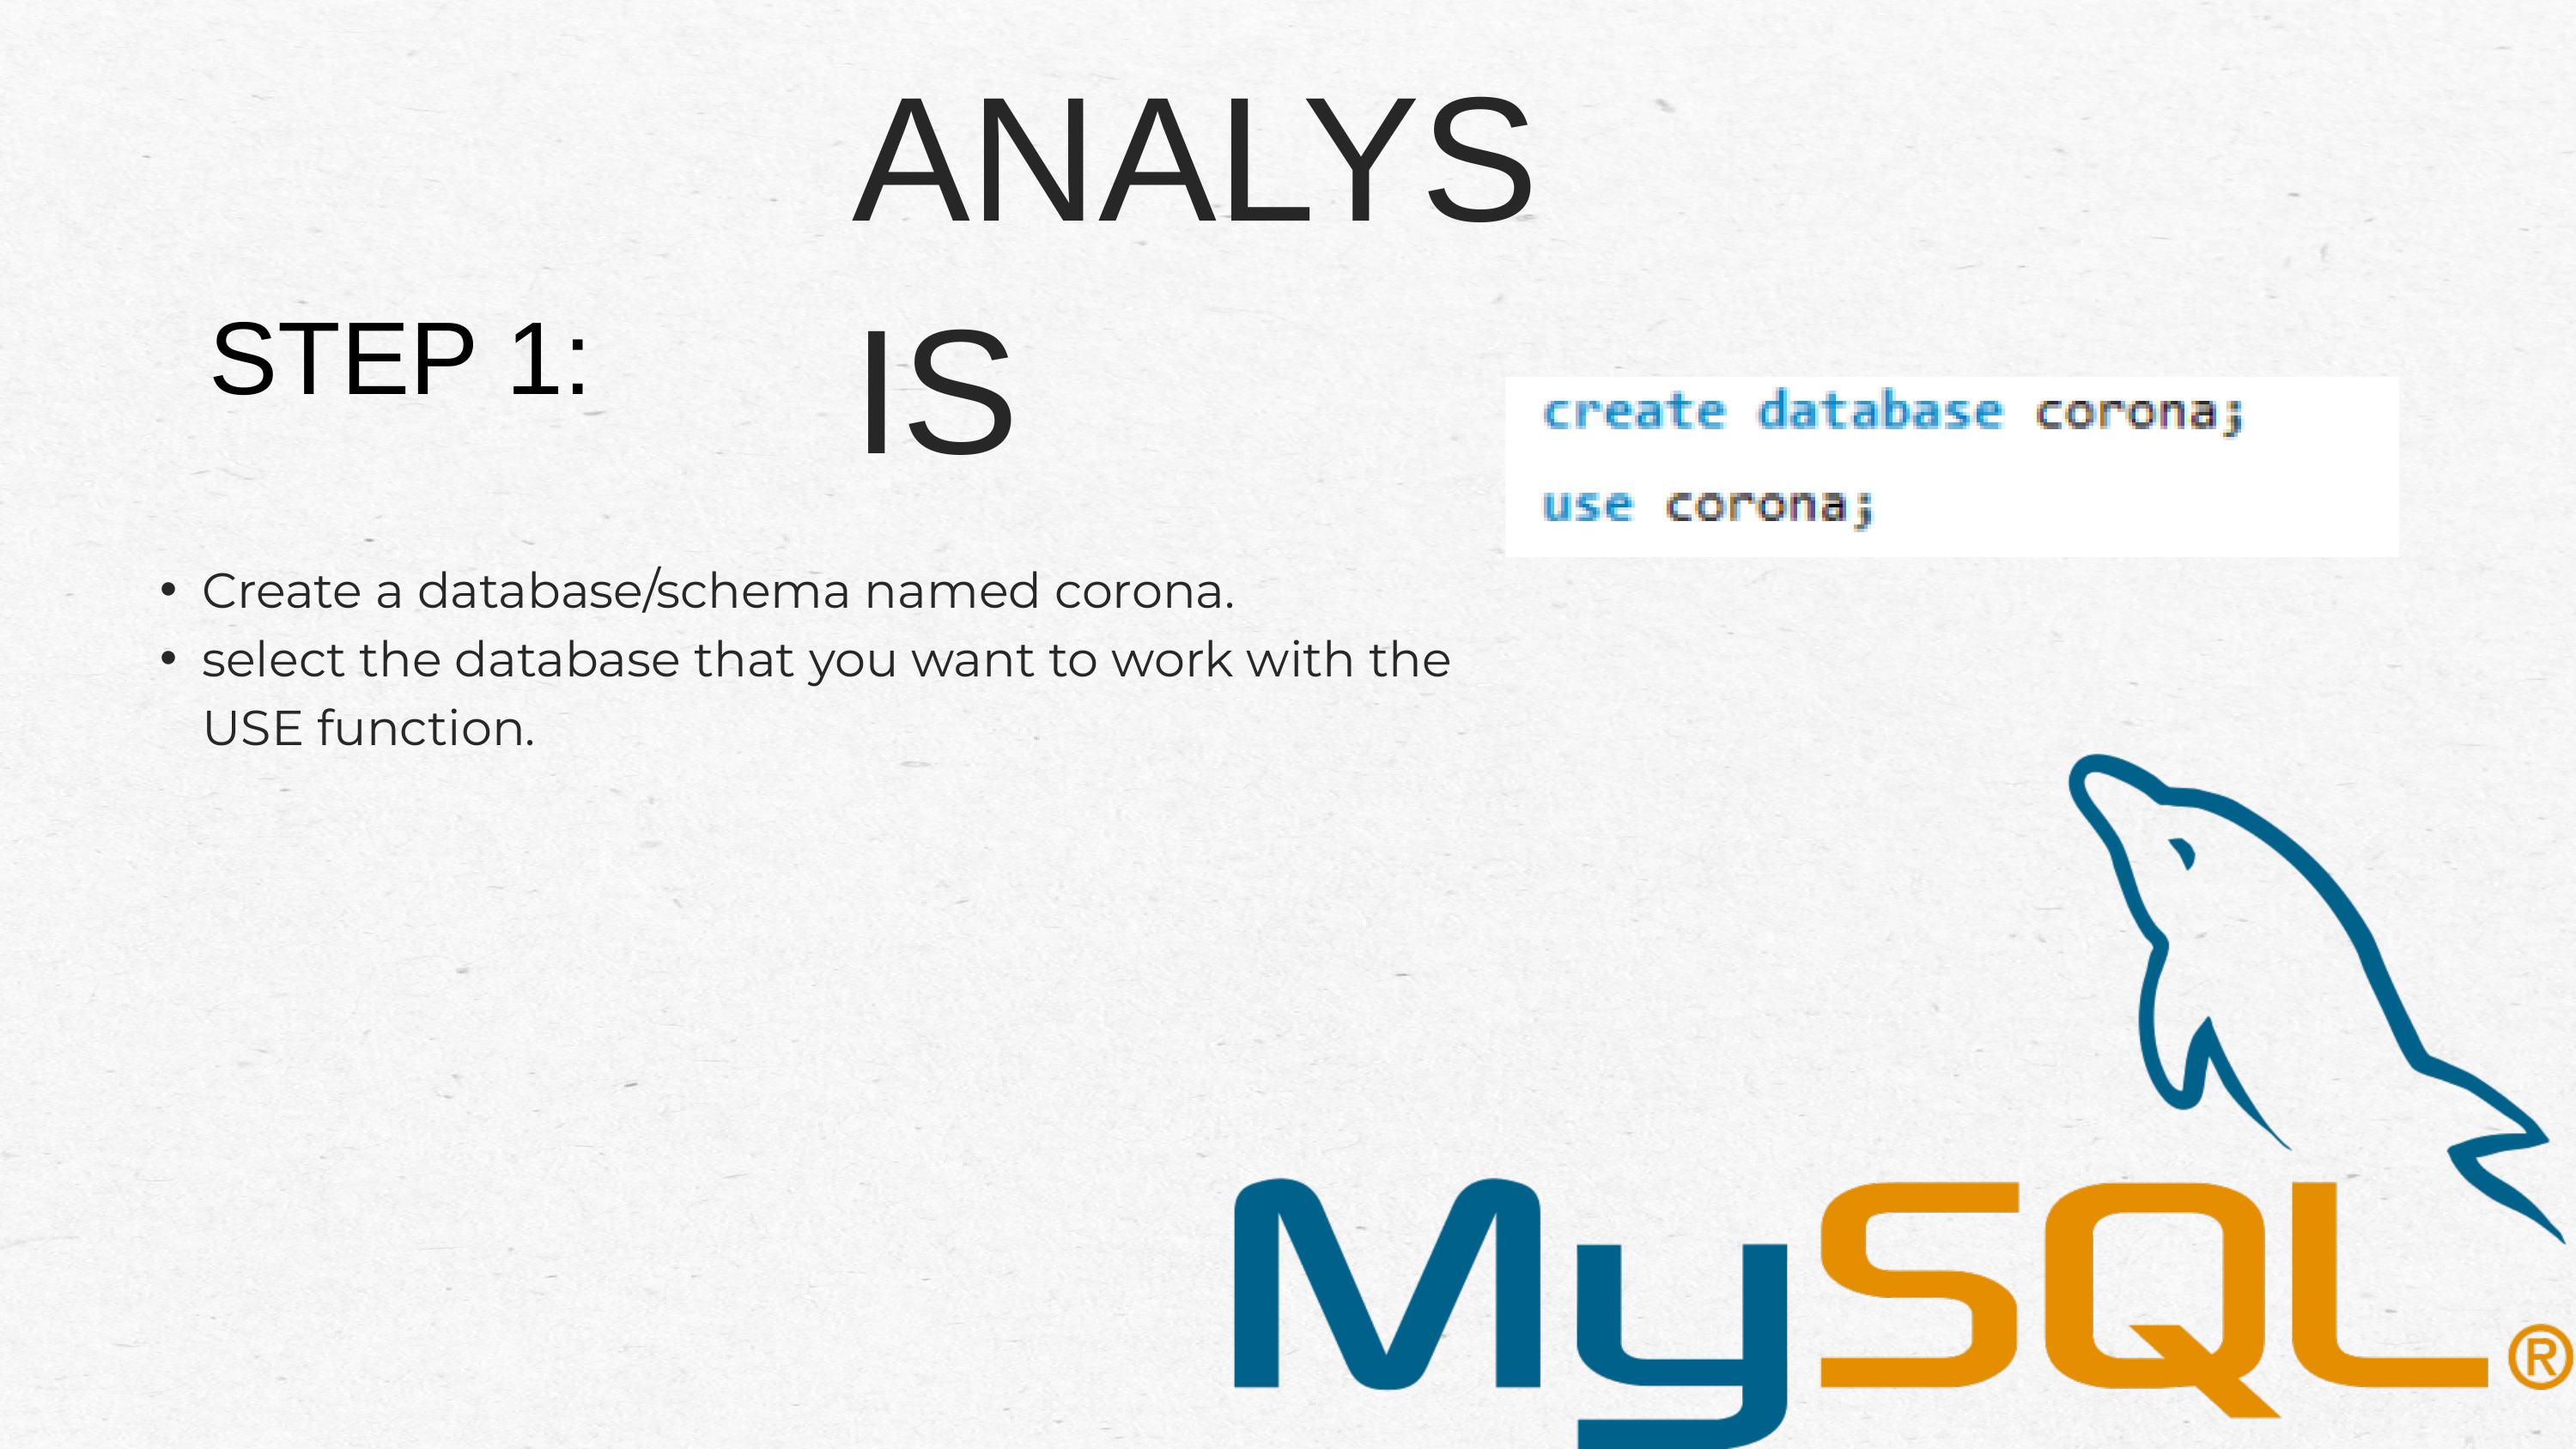

ANALYSIS
STEP 1:

Create a database/schema named corona.
select the database that you want to work with the USE function.